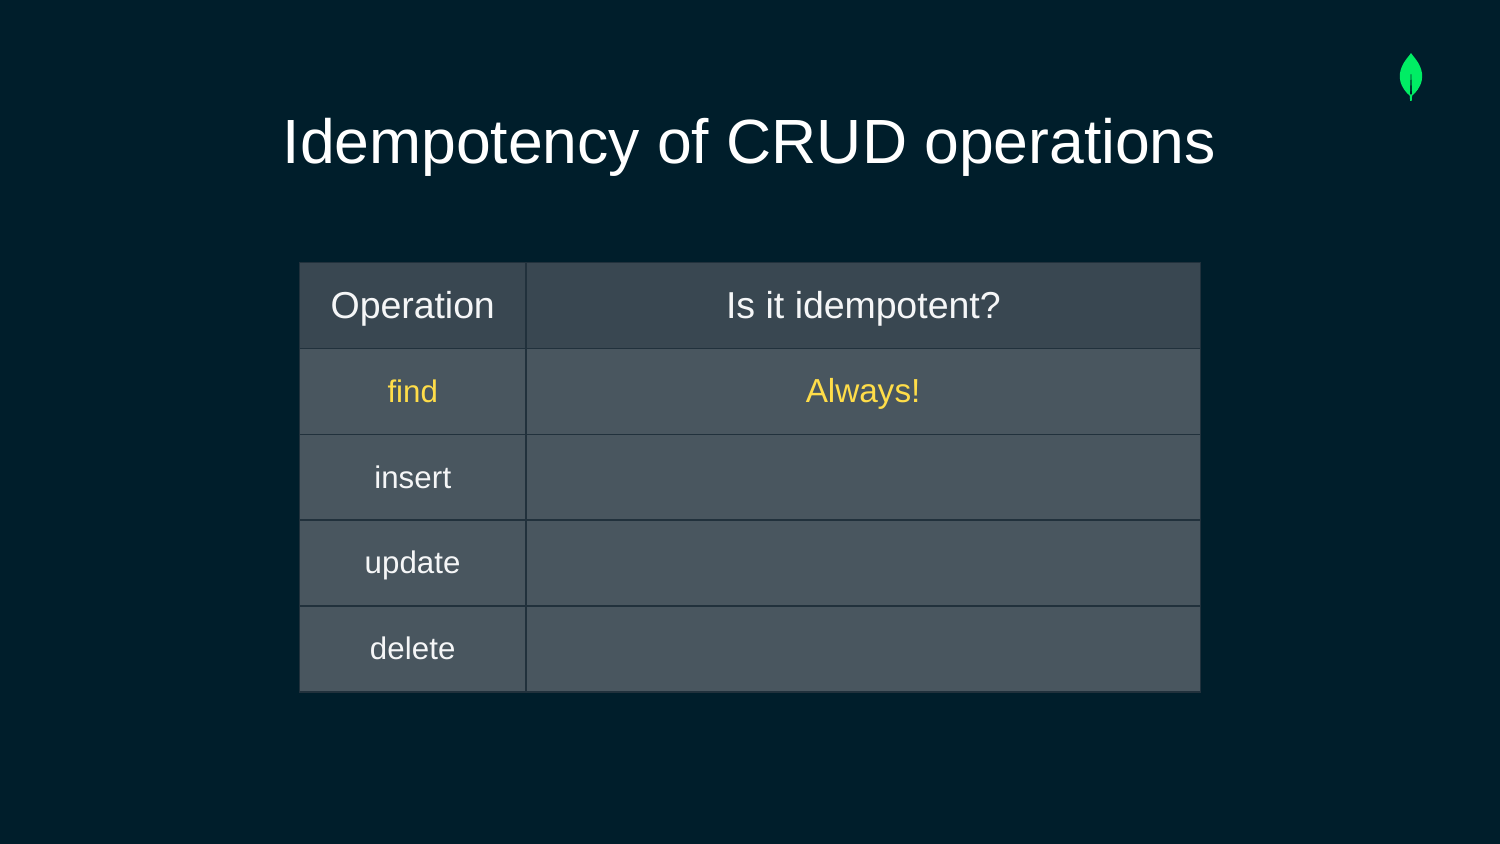

# Idempotency of CRUD operations

| Operation | Is it idempotent? |
| --- | --- |
| find | Always! |
| insert |  |
| update |  |
| delete |  |